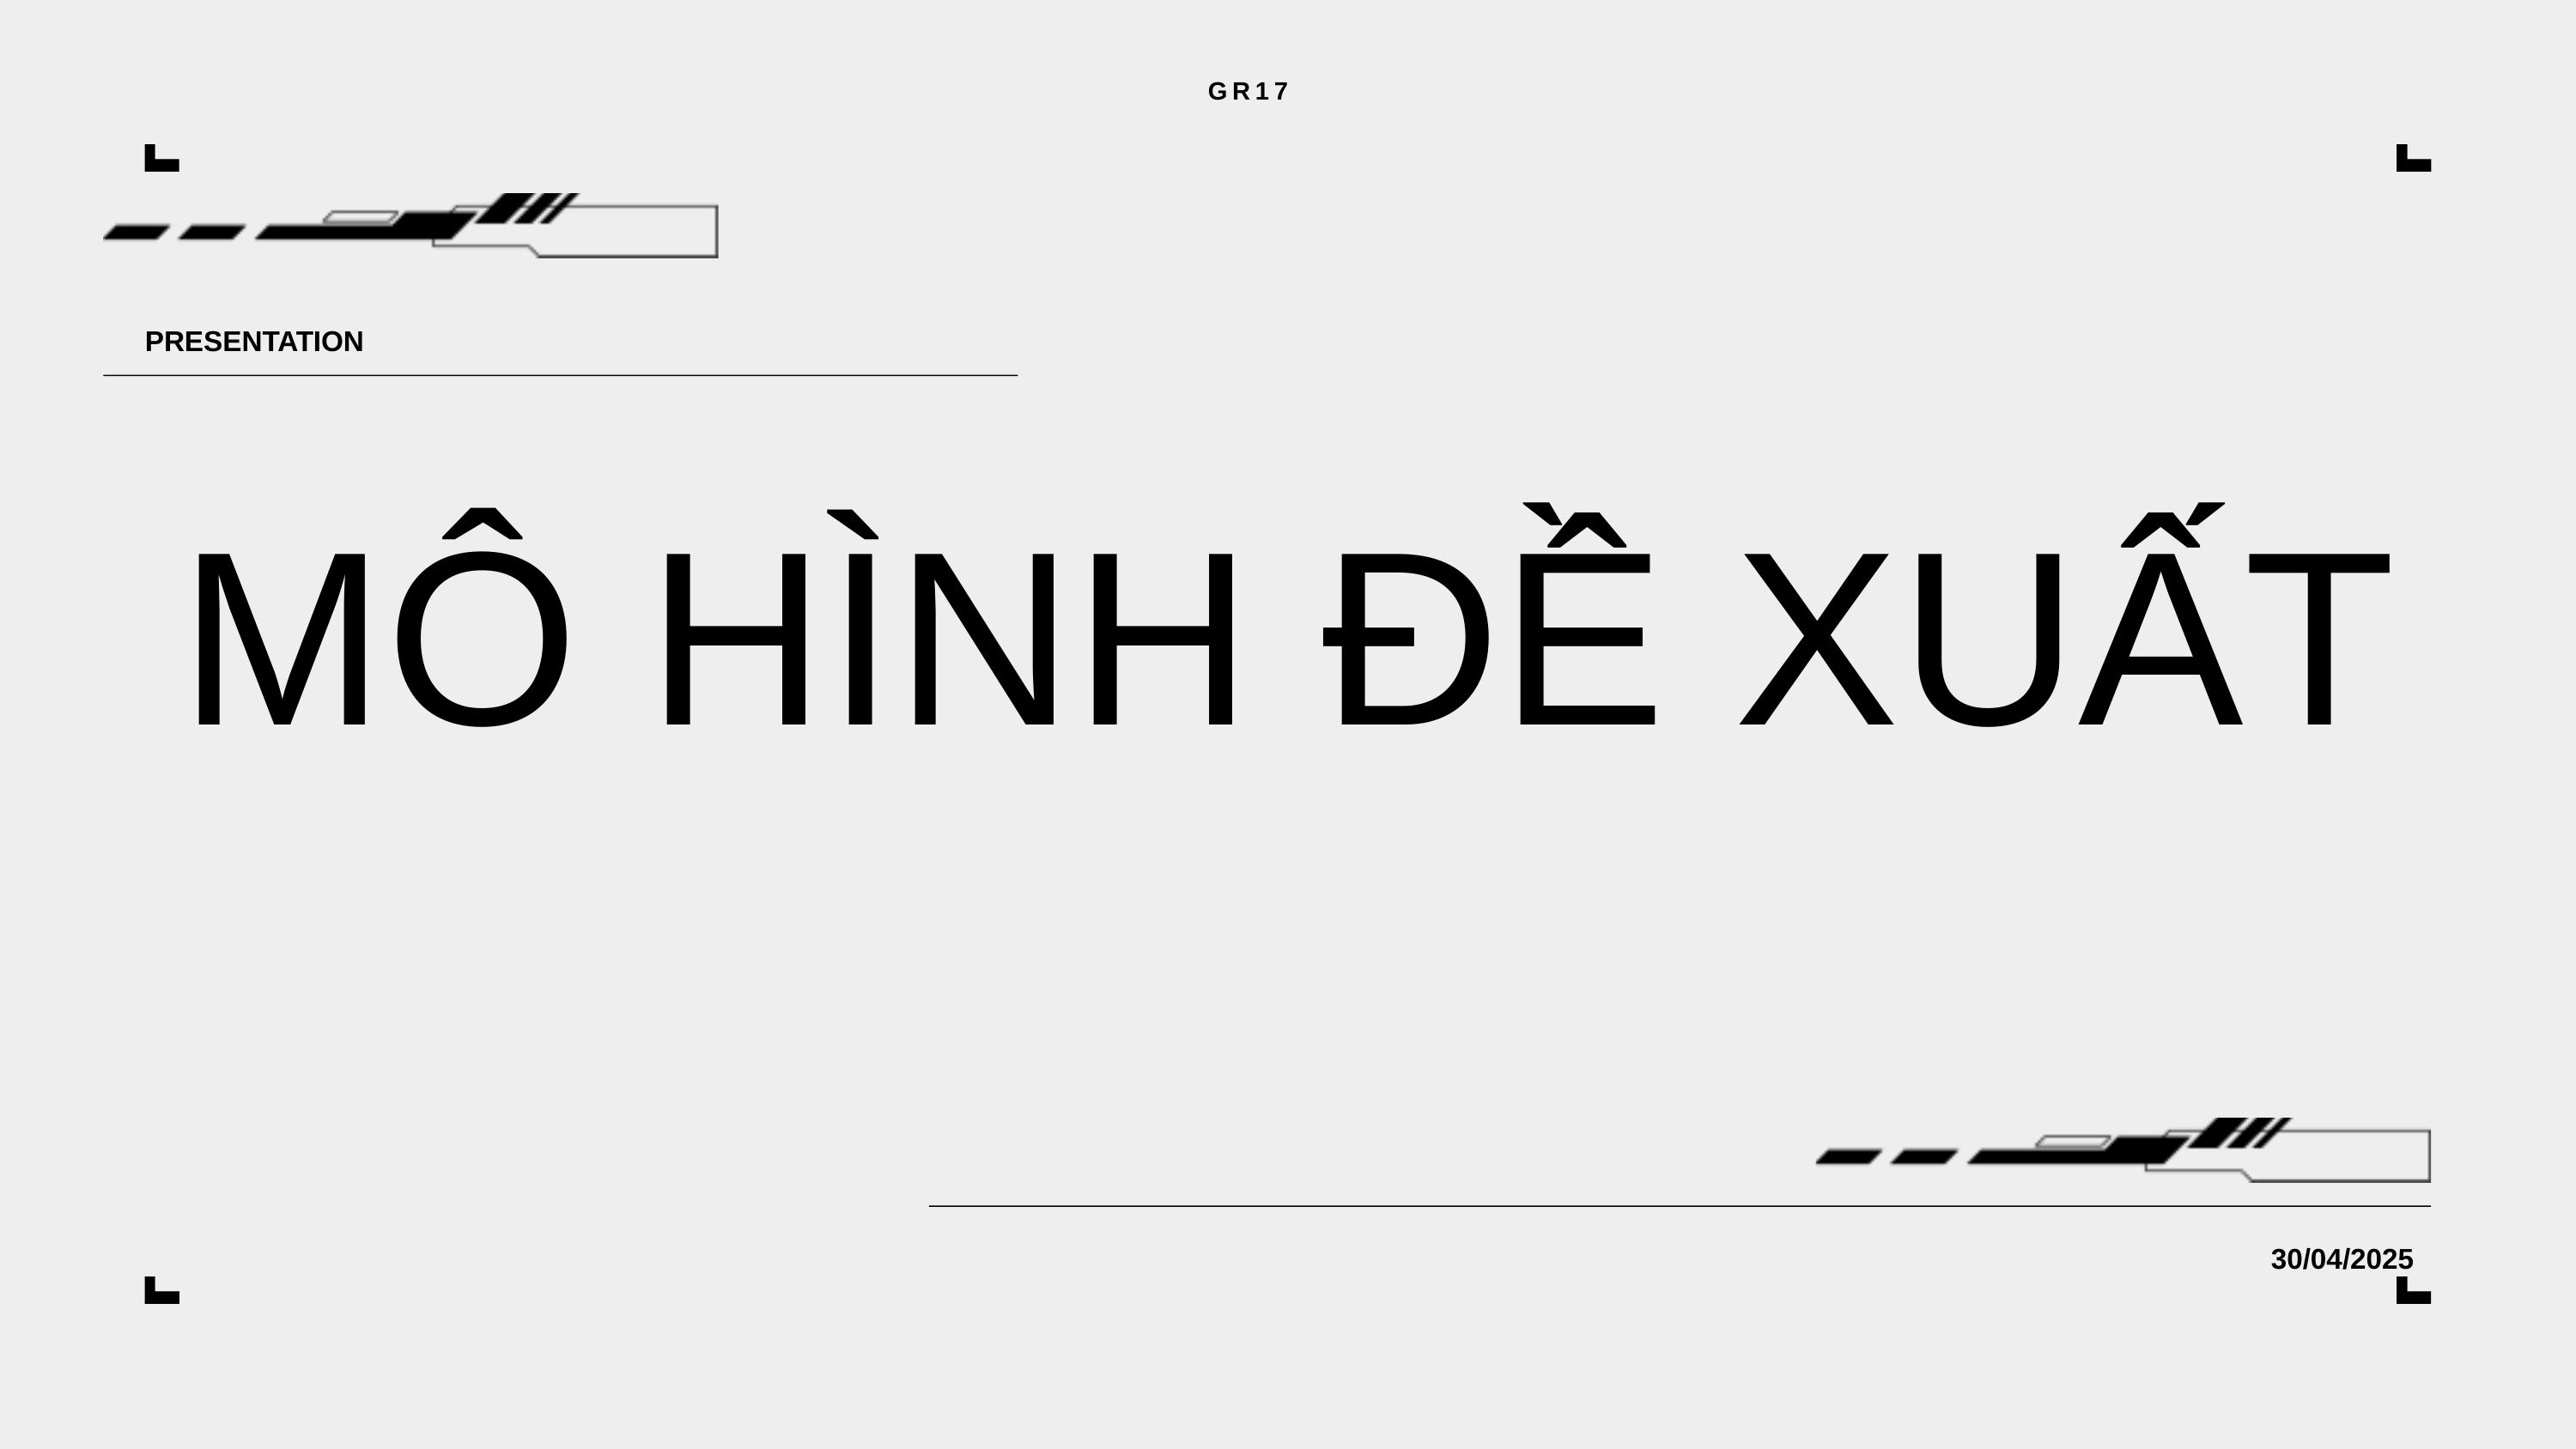

GR17

PRESENTATION

MÔ HÌNH ĐỀ XUẤT

30/04/2025